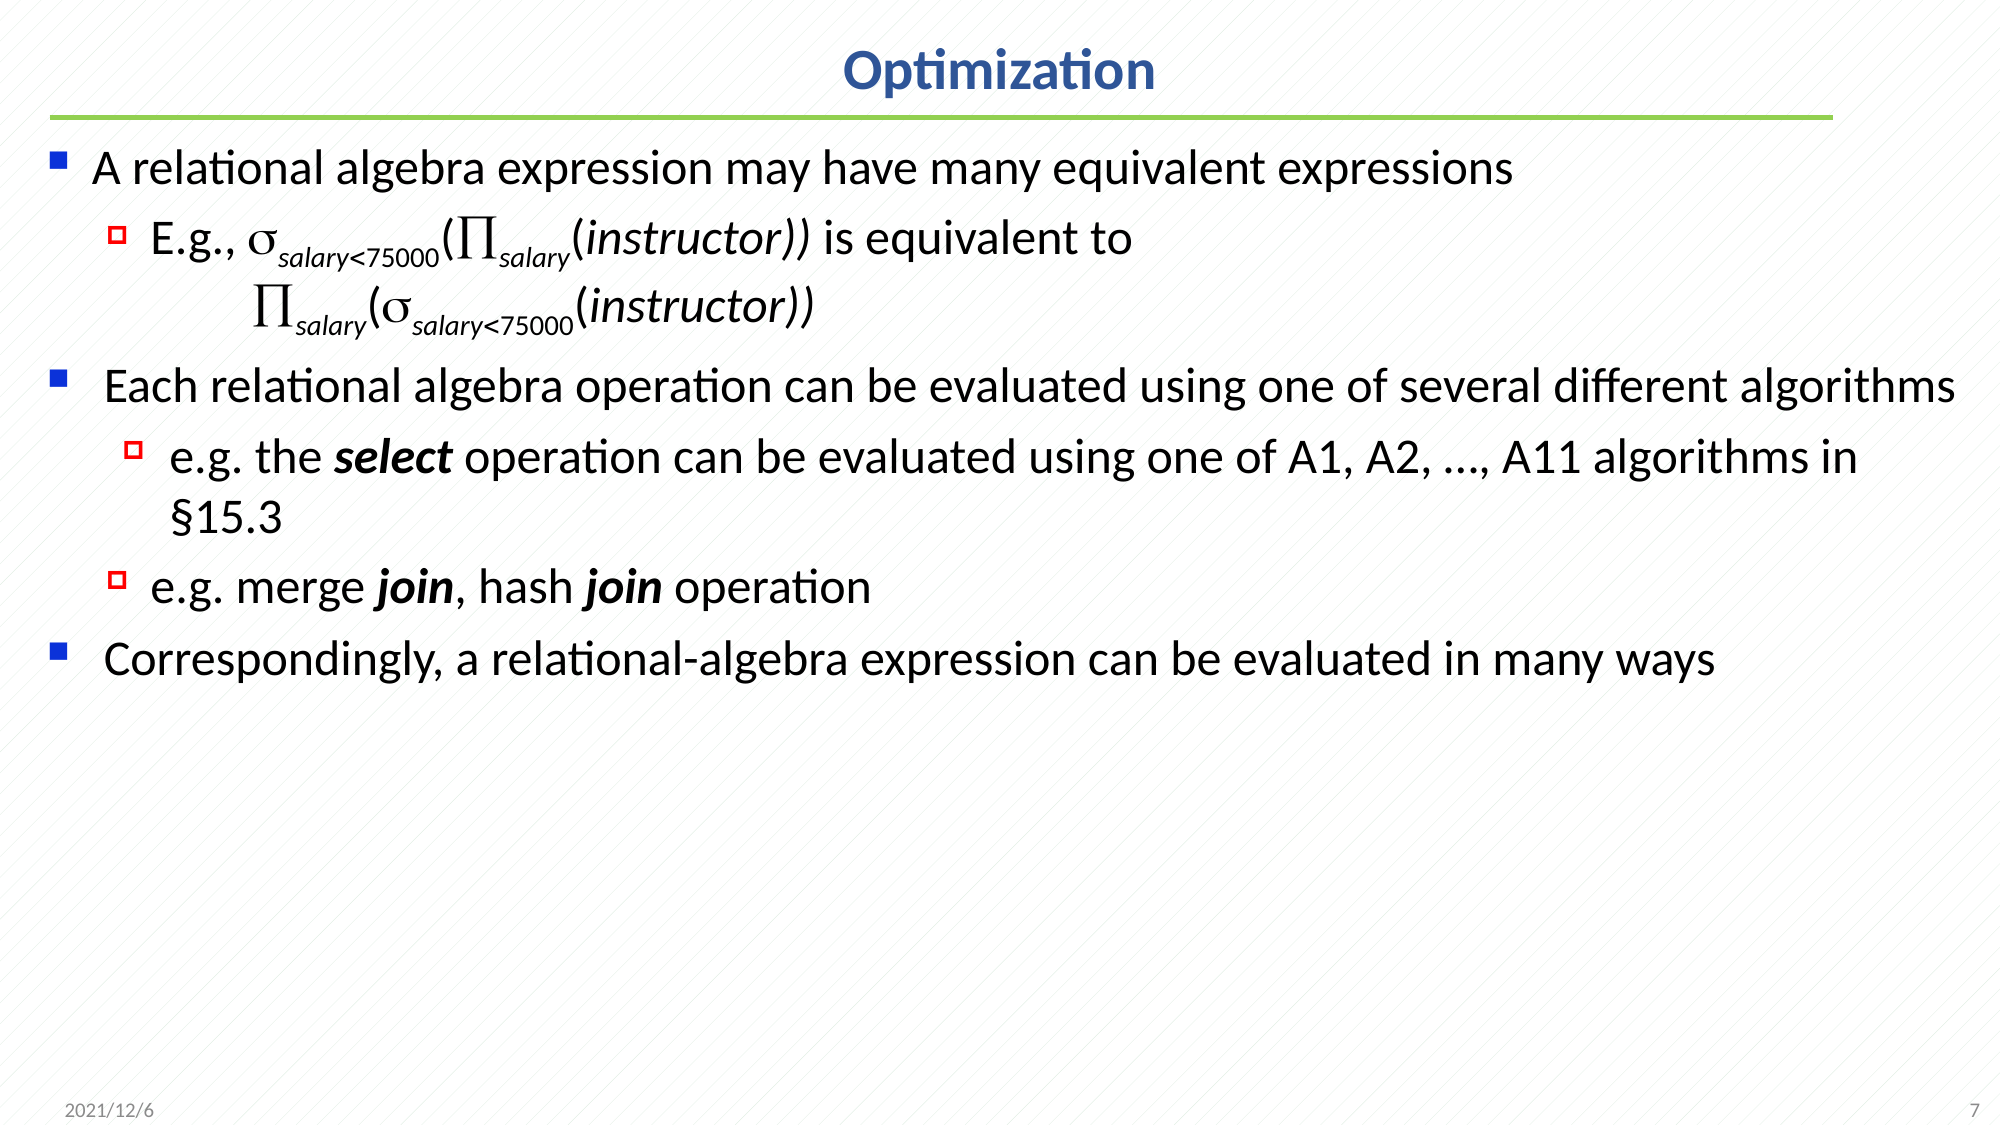

# Optimization
A relational algebra expression may have many equivalent expressions
E.g., σsalary<75000(∏salary(instructor)) is equivalent to
         ∏salary(σsalary<75000(instructor))
Each relational algebra operation can be evaluated using one of several different algorithms
e.g. the select operation can be evaluated using one of A1, A2, …, A11 algorithms in §15.3
e.g. merge join, hash join operation
Correspondingly, a relational-algebra expression can be evaluated in many ways

7
2021/12/6